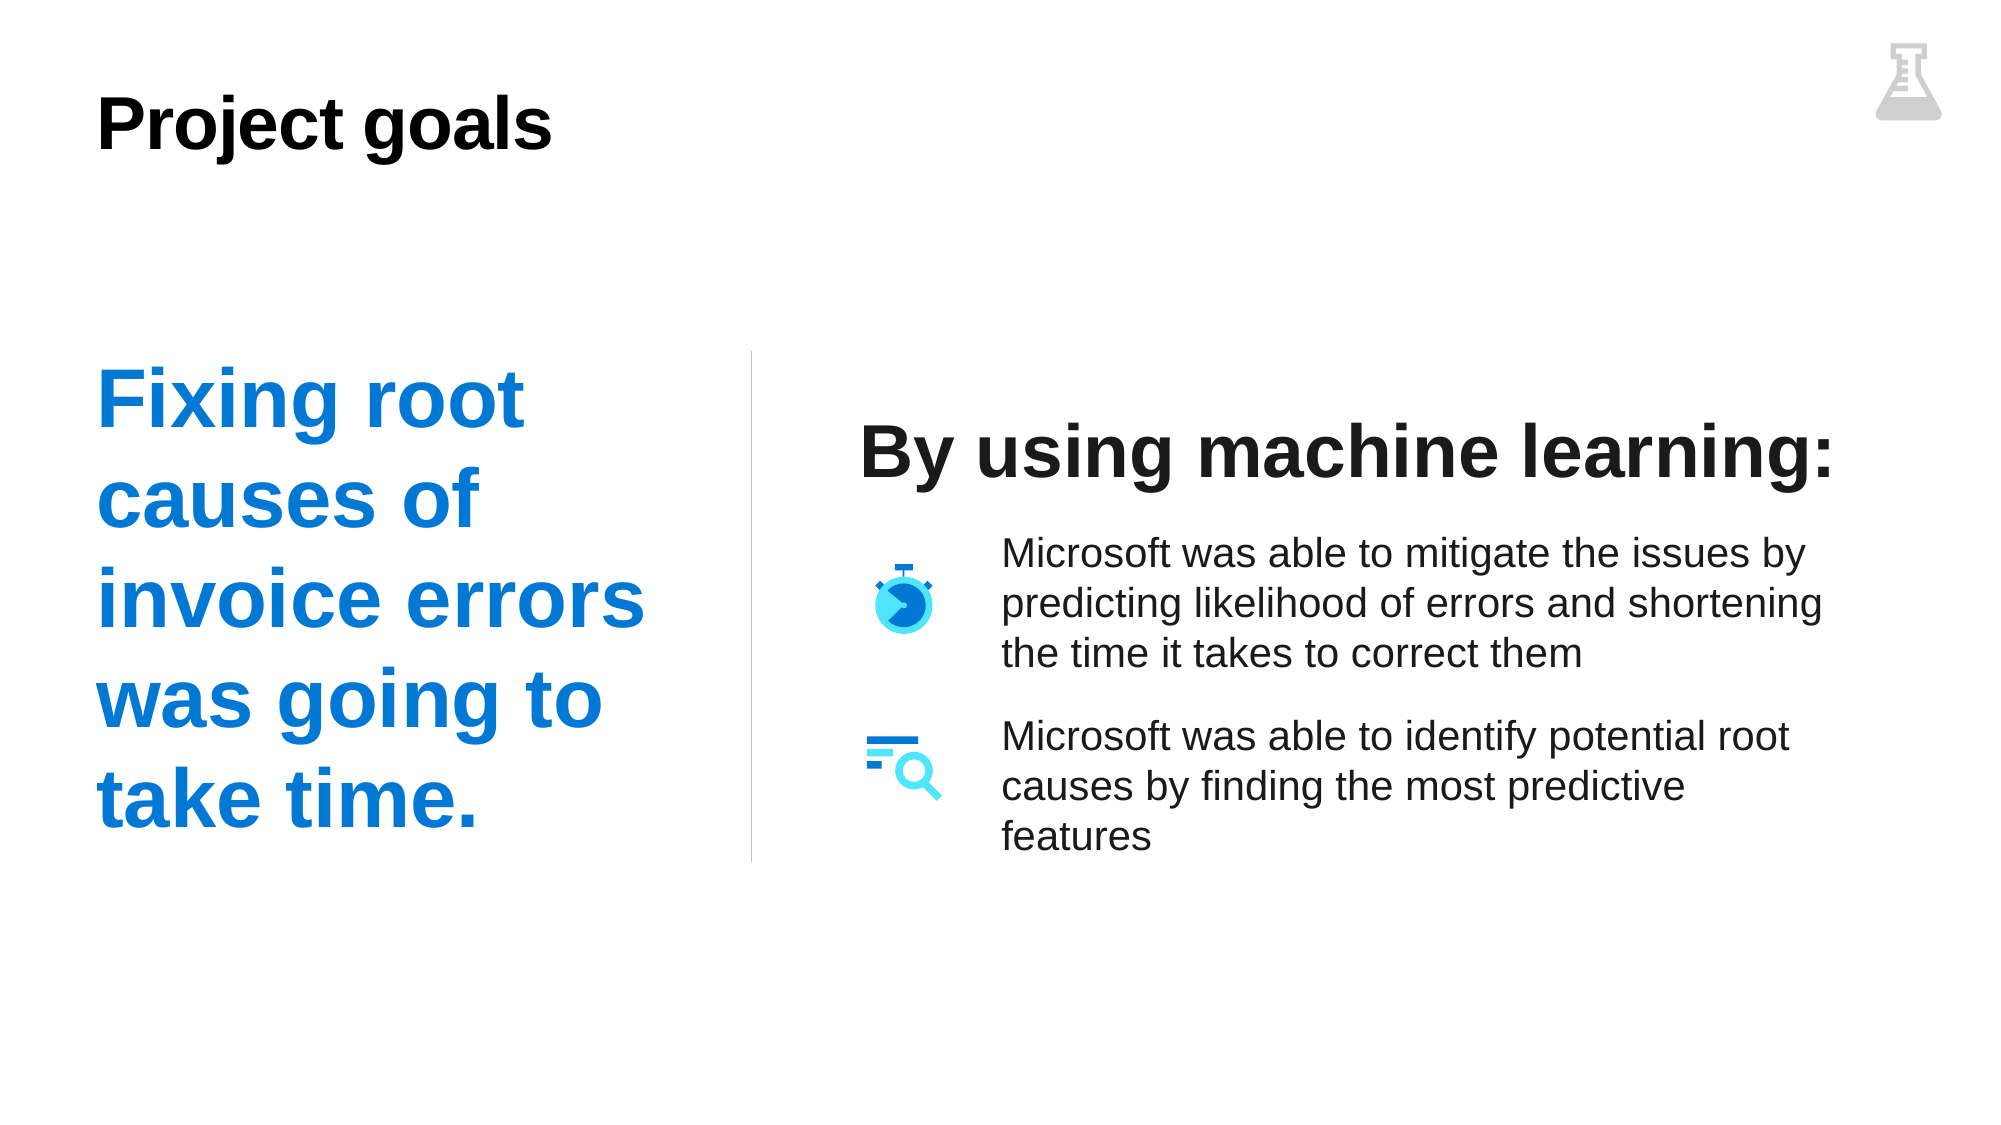

# Project goals
Fixing root causes of invoice errors was going to take time.
By using machine learning:
Microsoft was able to mitigate the issues by predicting likelihood of errors and shortening the time it takes to correct them
Microsoft was able to identify potential root causes by finding the most predictive features